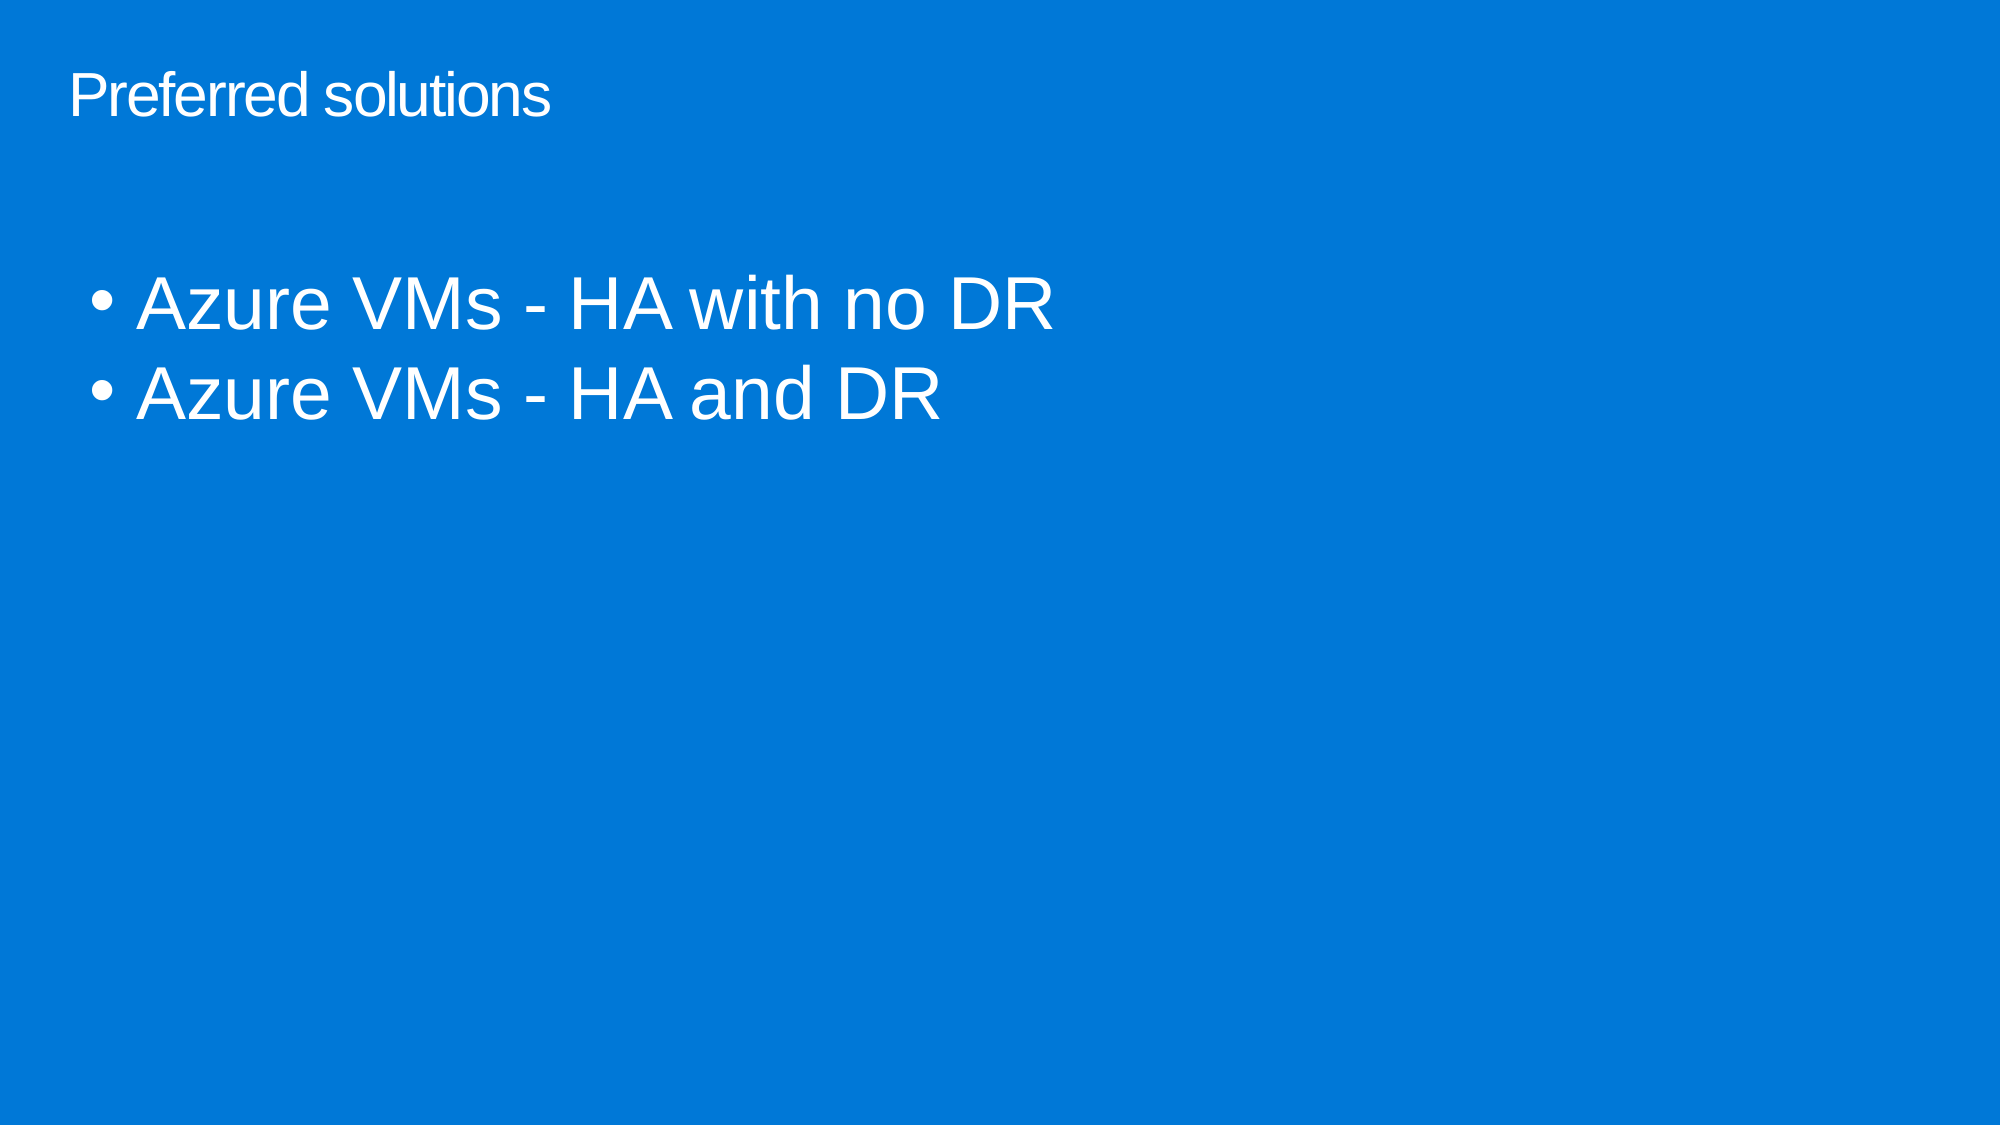

# Preferred solutions
Azure VMs - HA with no DR
Azure VMs - HA and DR